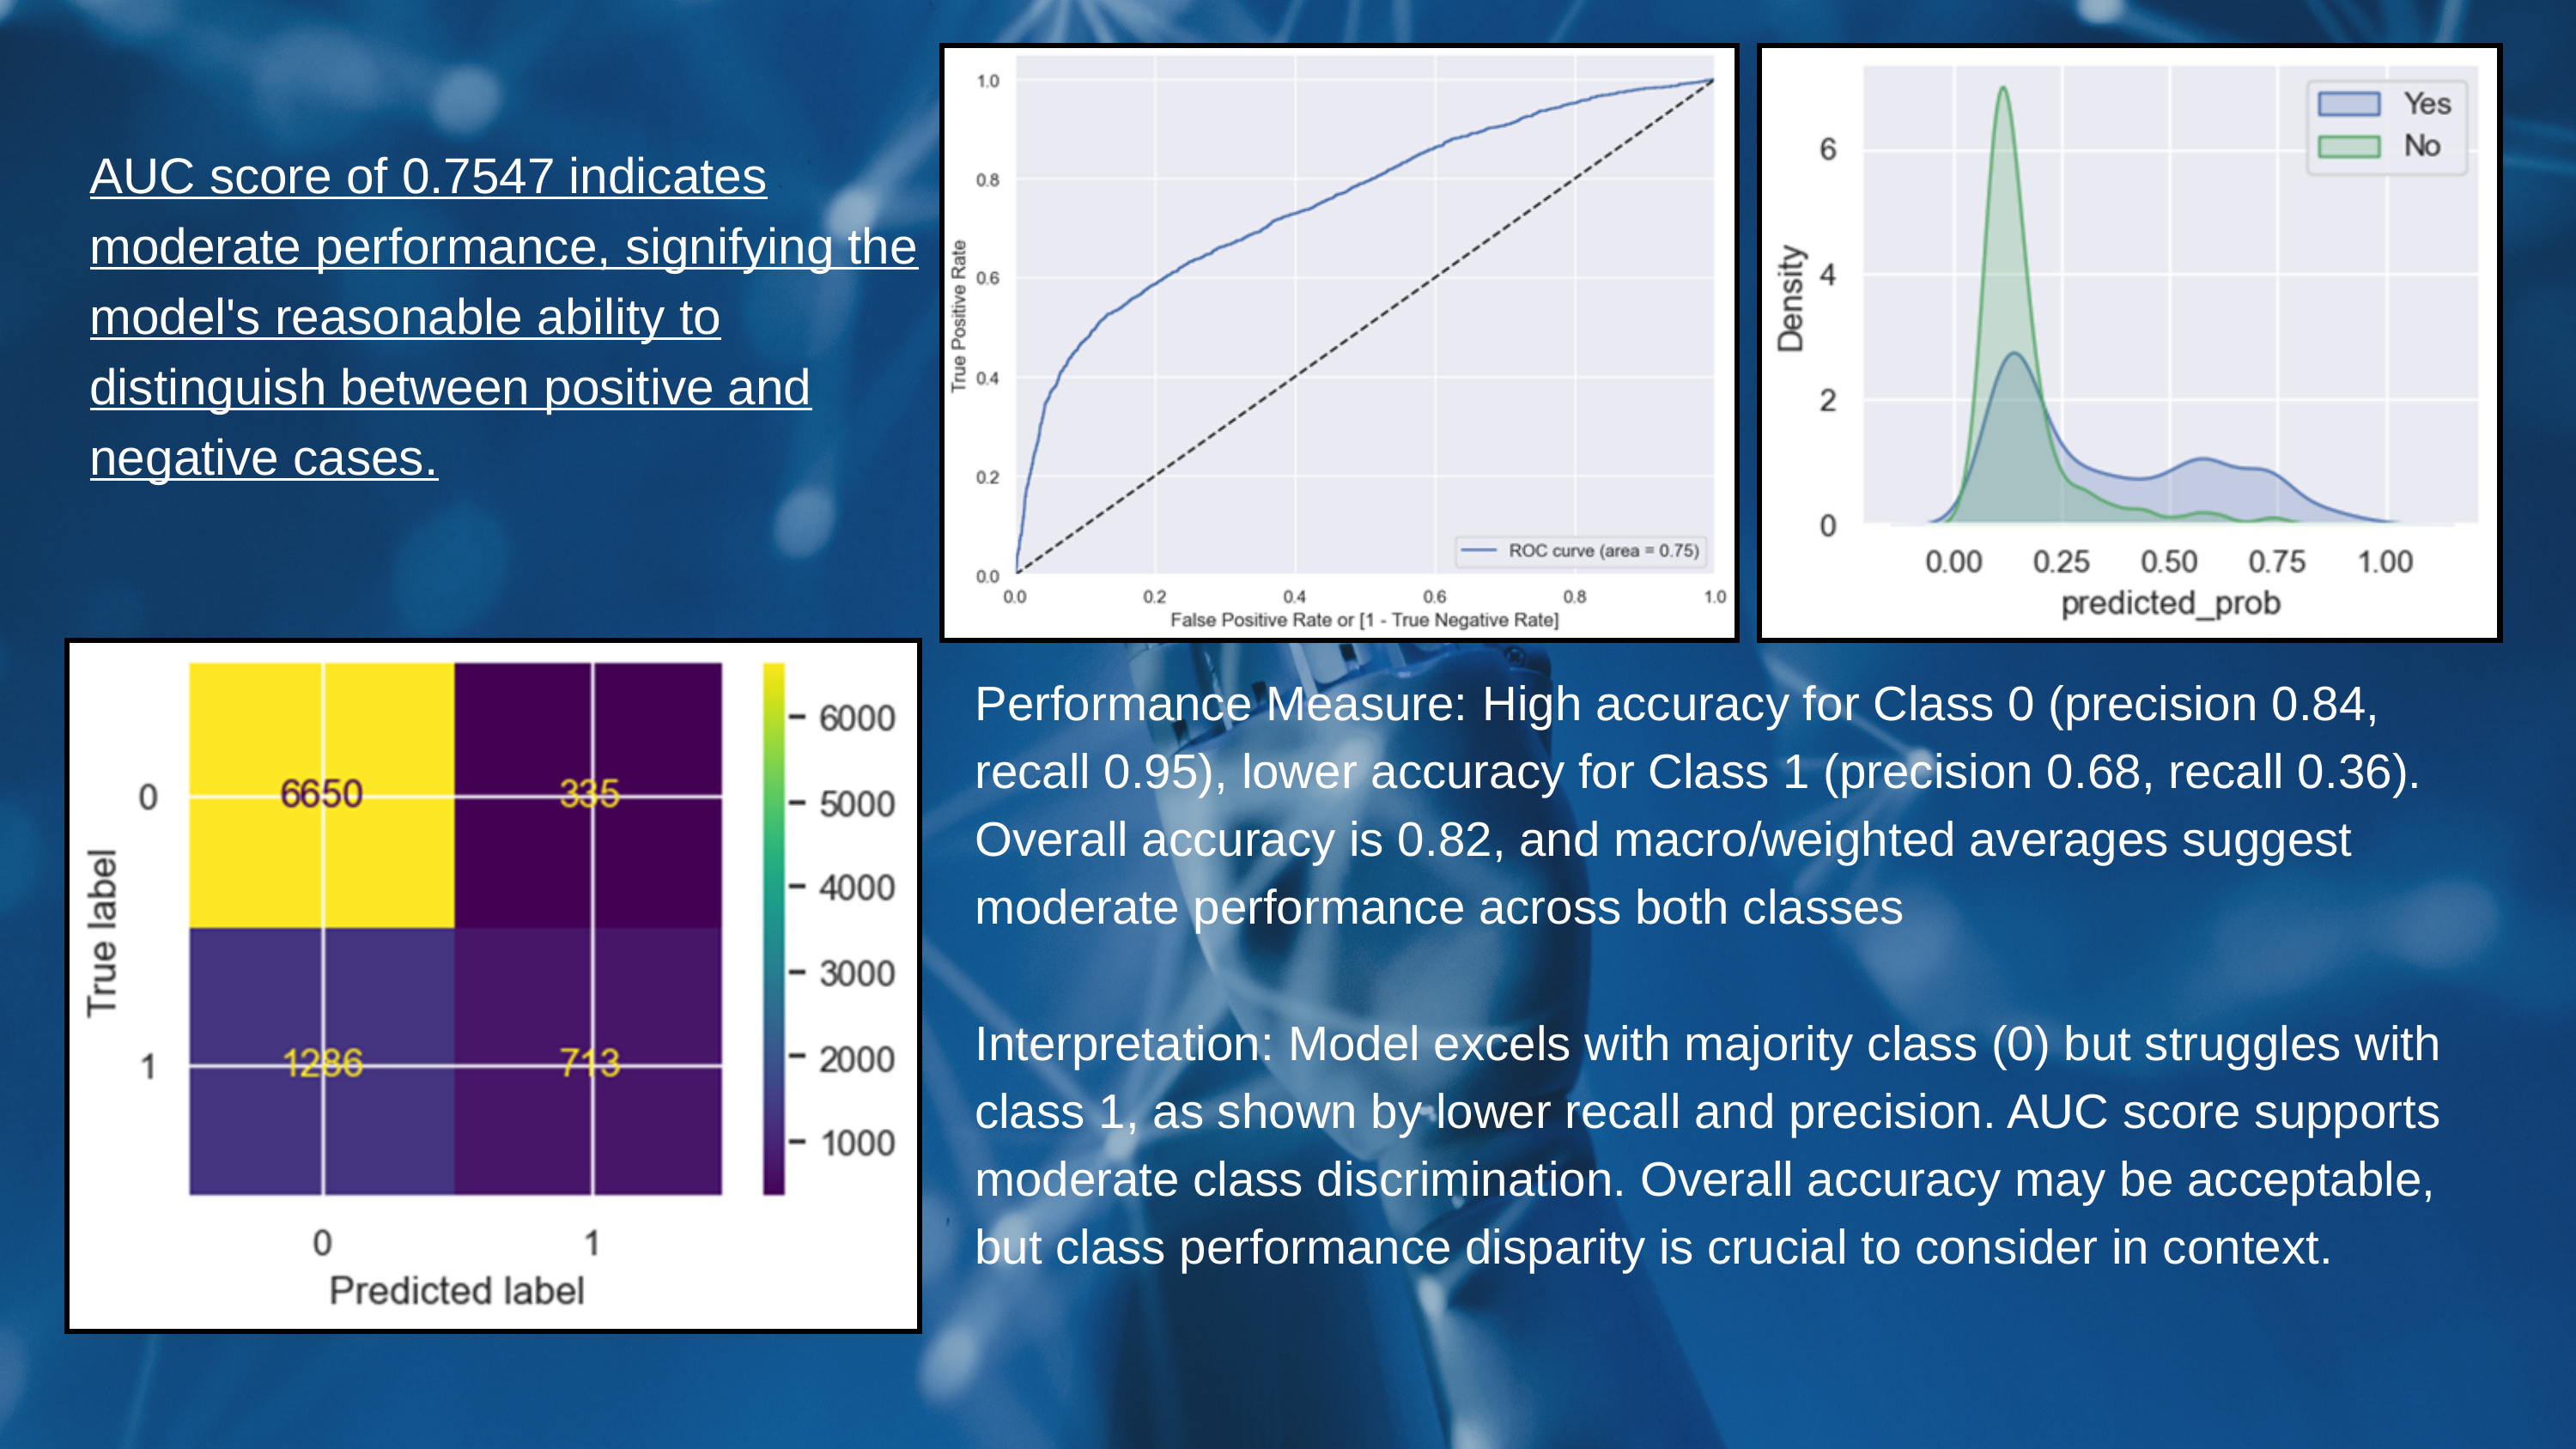

AUC score of 0.7547 indicates moderate performance, signifying the model's reasonable ability to distinguish between positive and negative cases.

Performance Measure: High accuracy for Class 0 (precision 0.84, recall 0.95), lower accuracy for Class 1 (precision 0.68, recall 0.36). Overall accuracy is 0.82, and macro/weighted averages suggest moderate performance across both classes

Interpretation: Model excels with majority class (0) but struggles with class 1, as shown by lower recall and precision. AUC score supports moderate class discrimination. Overall accuracy may be acceptable, but class performance disparity is crucial to consider in context.